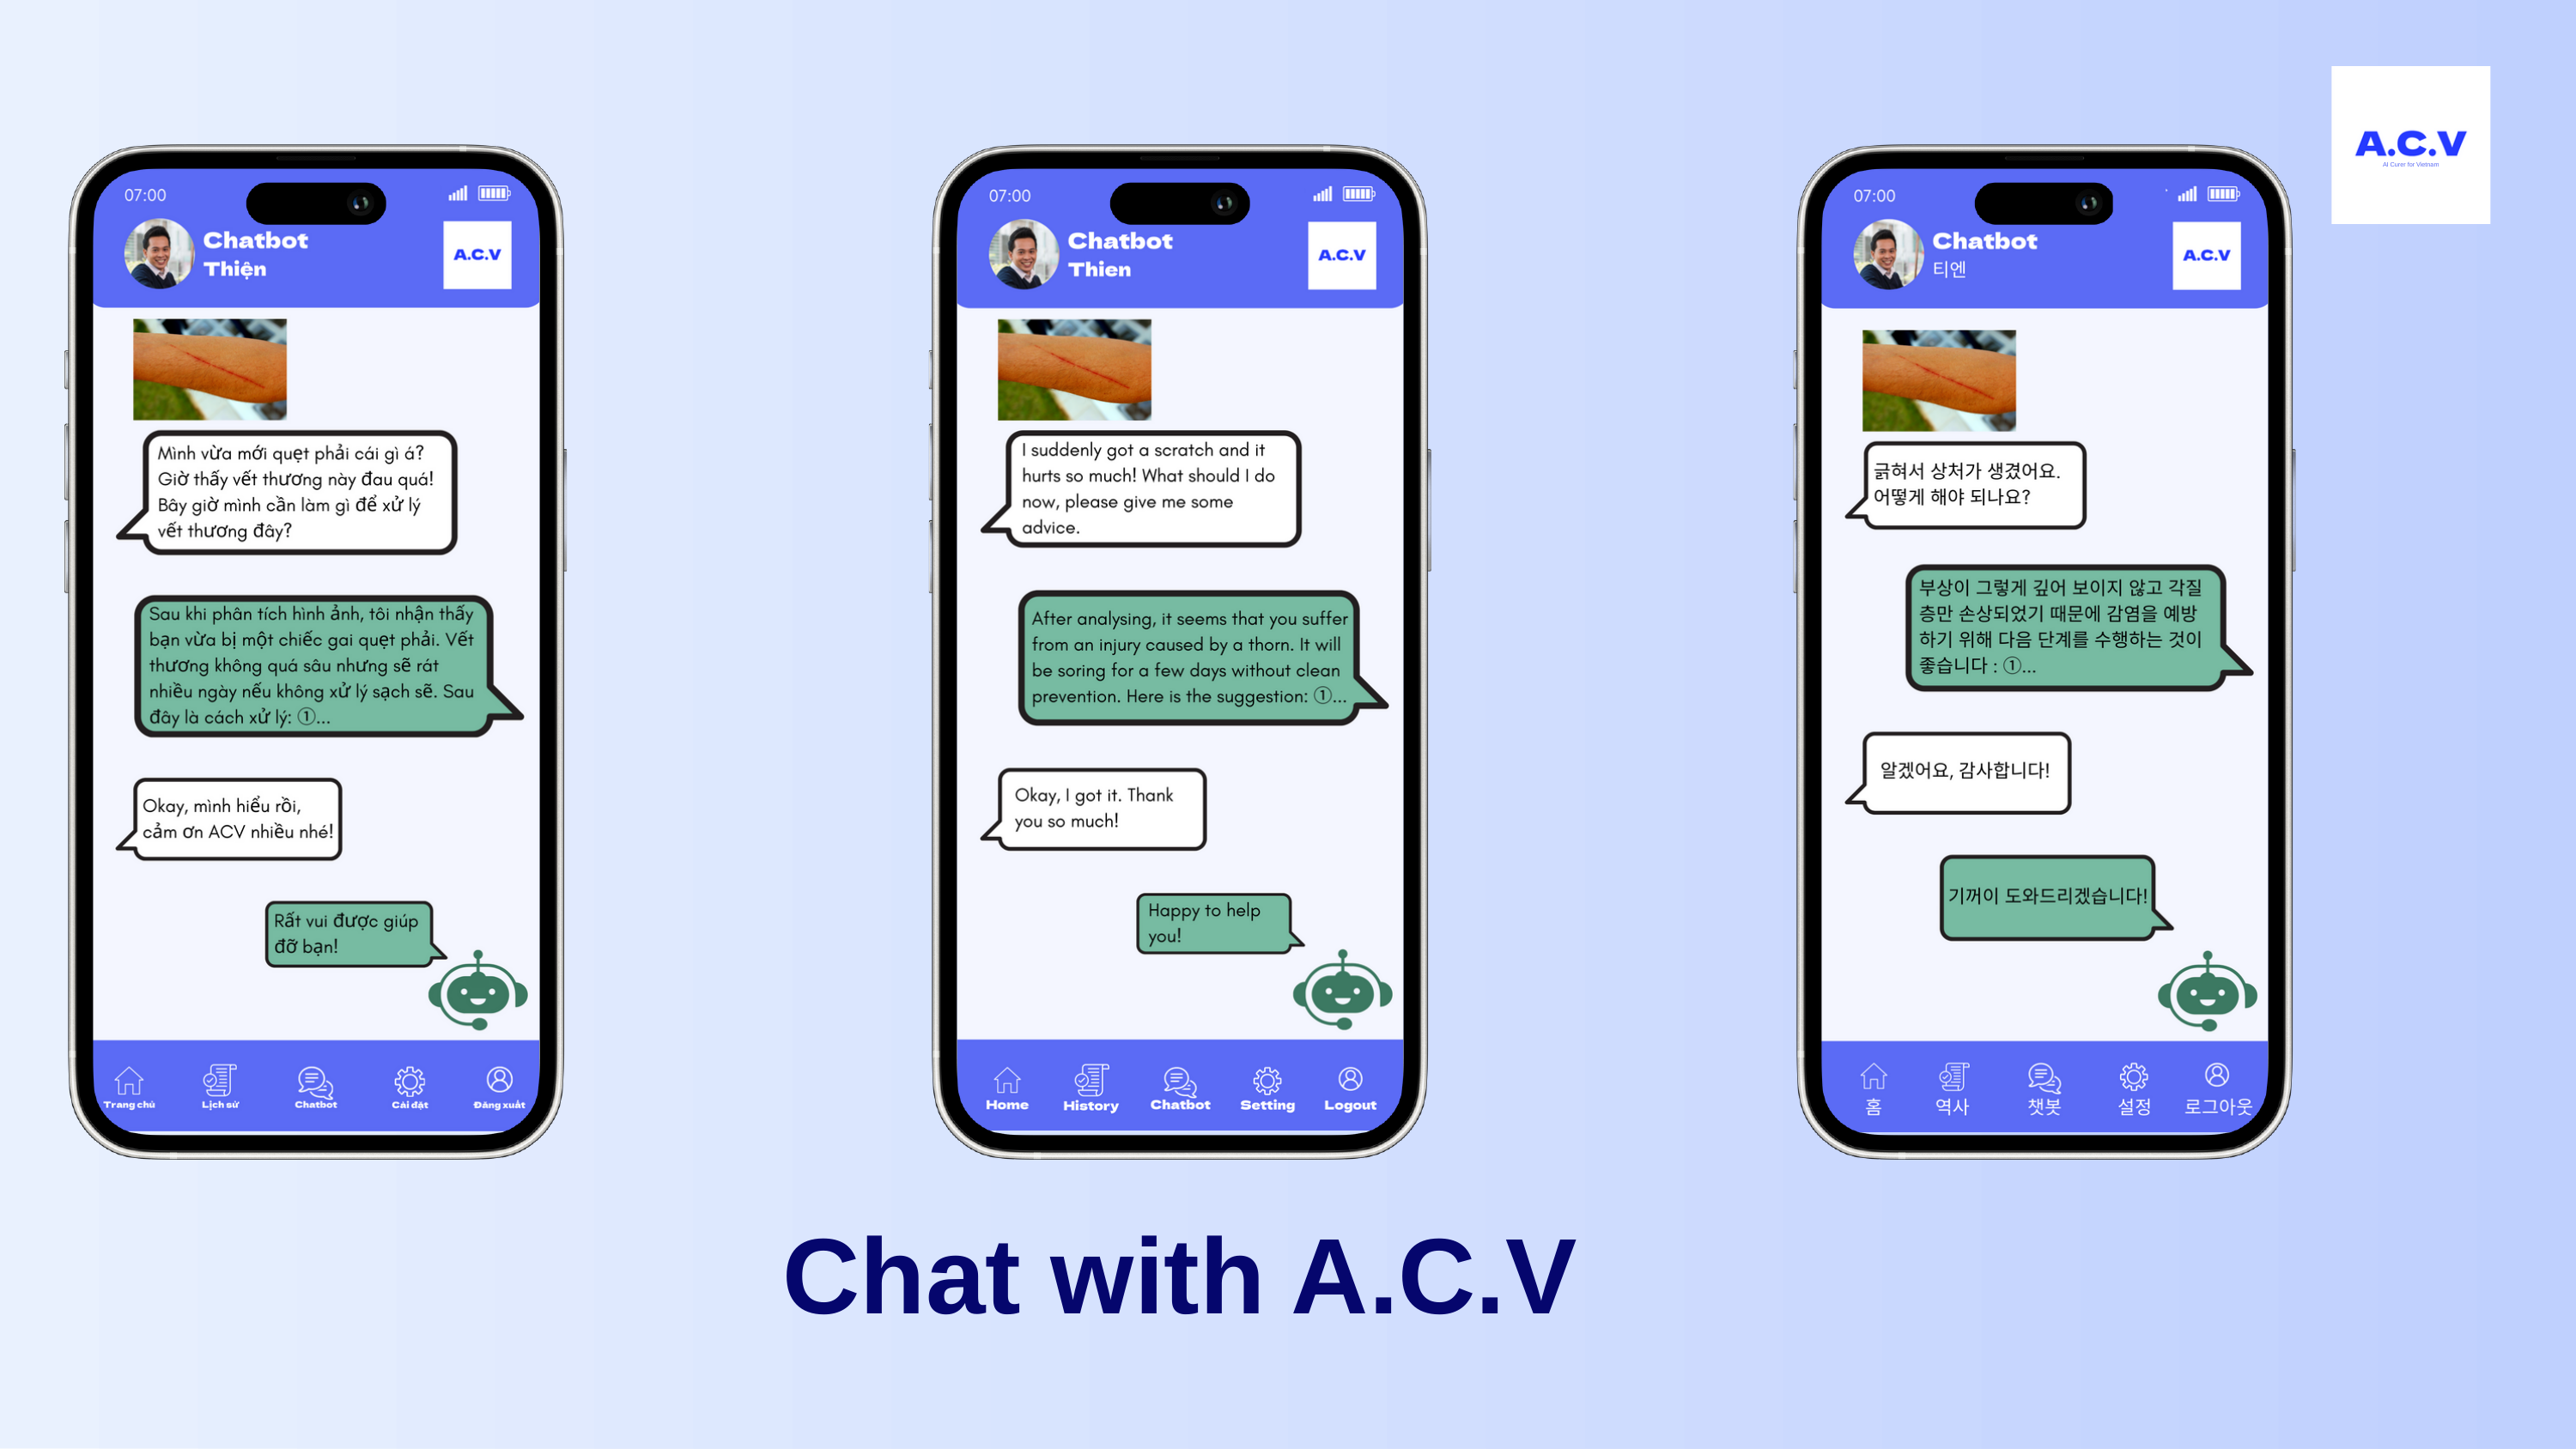

AI Curer for Vietnam

Chat with A.C.V